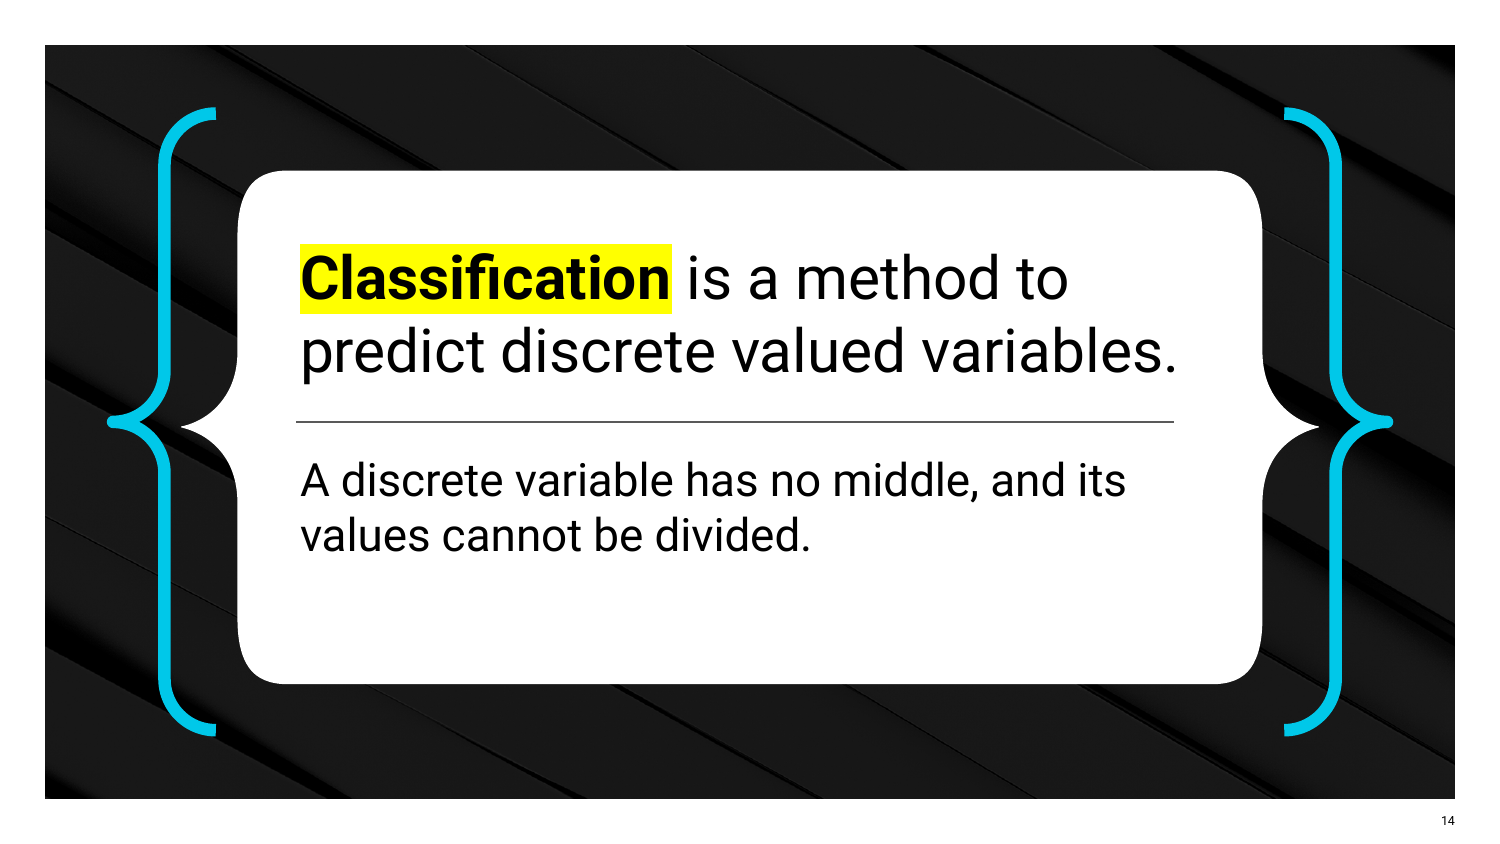

Classification is a method to predict discrete valued variables.
A discrete variable has no middle, and its values cannot be divided.

14